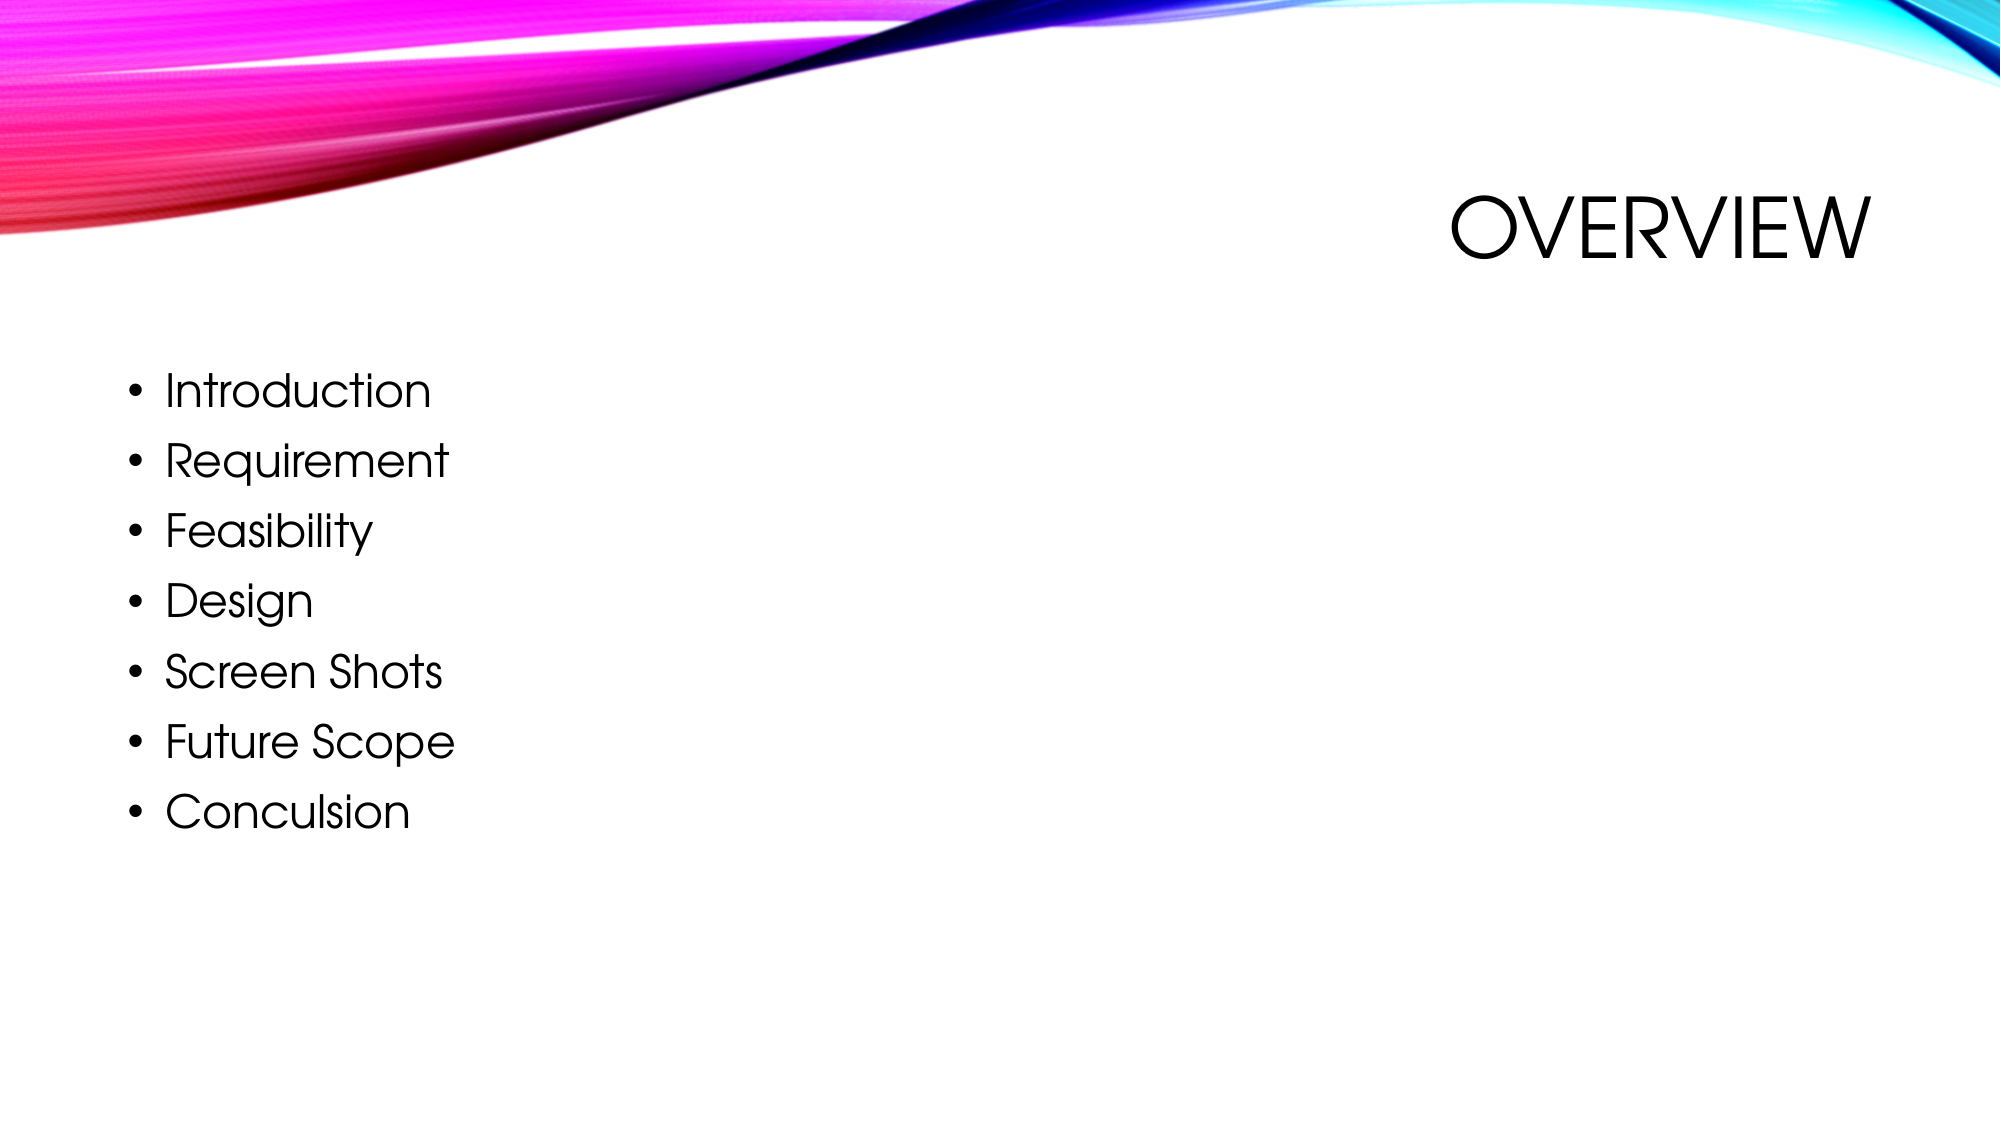

# Overview
Introduction
Requirement
Feasibility
Design
Screen Shots
Future Scope
Conculsion